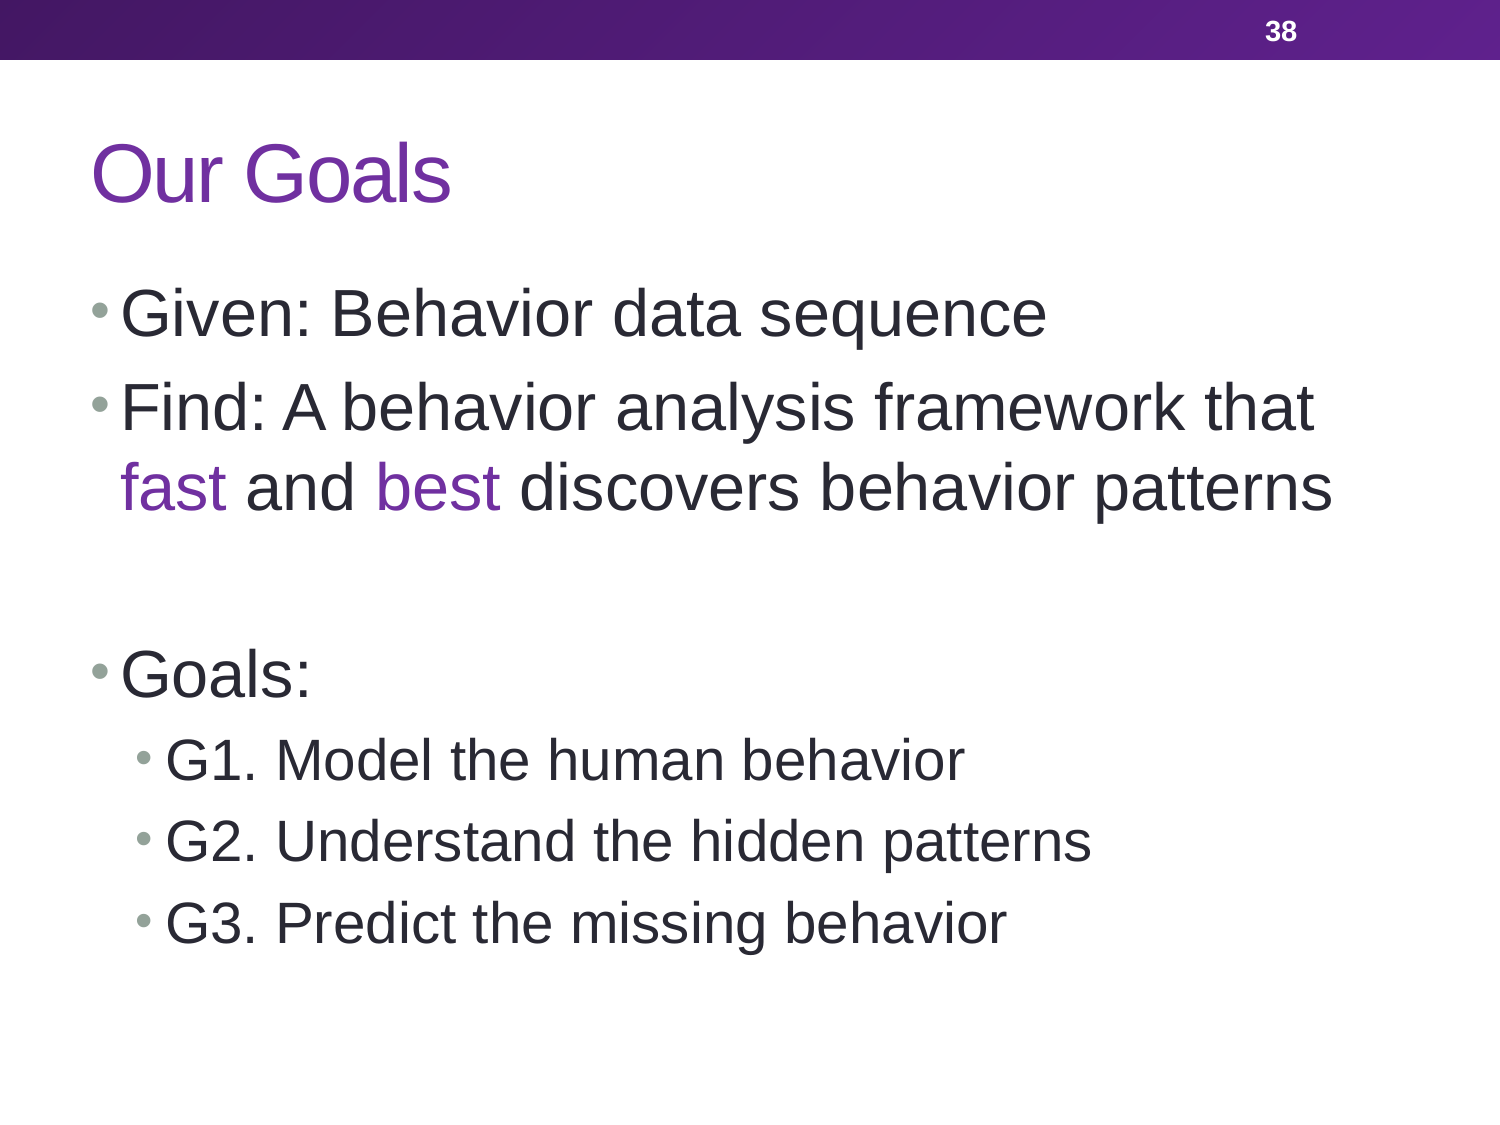

38
# Our Goals
Given: Behavior data sequence
Find: A behavior analysis framework that fast and best discovers behavior patterns

Goals:
G1. Model the human behavior
G2. Understand the hidden patterns
G3. Predict the missing behavior